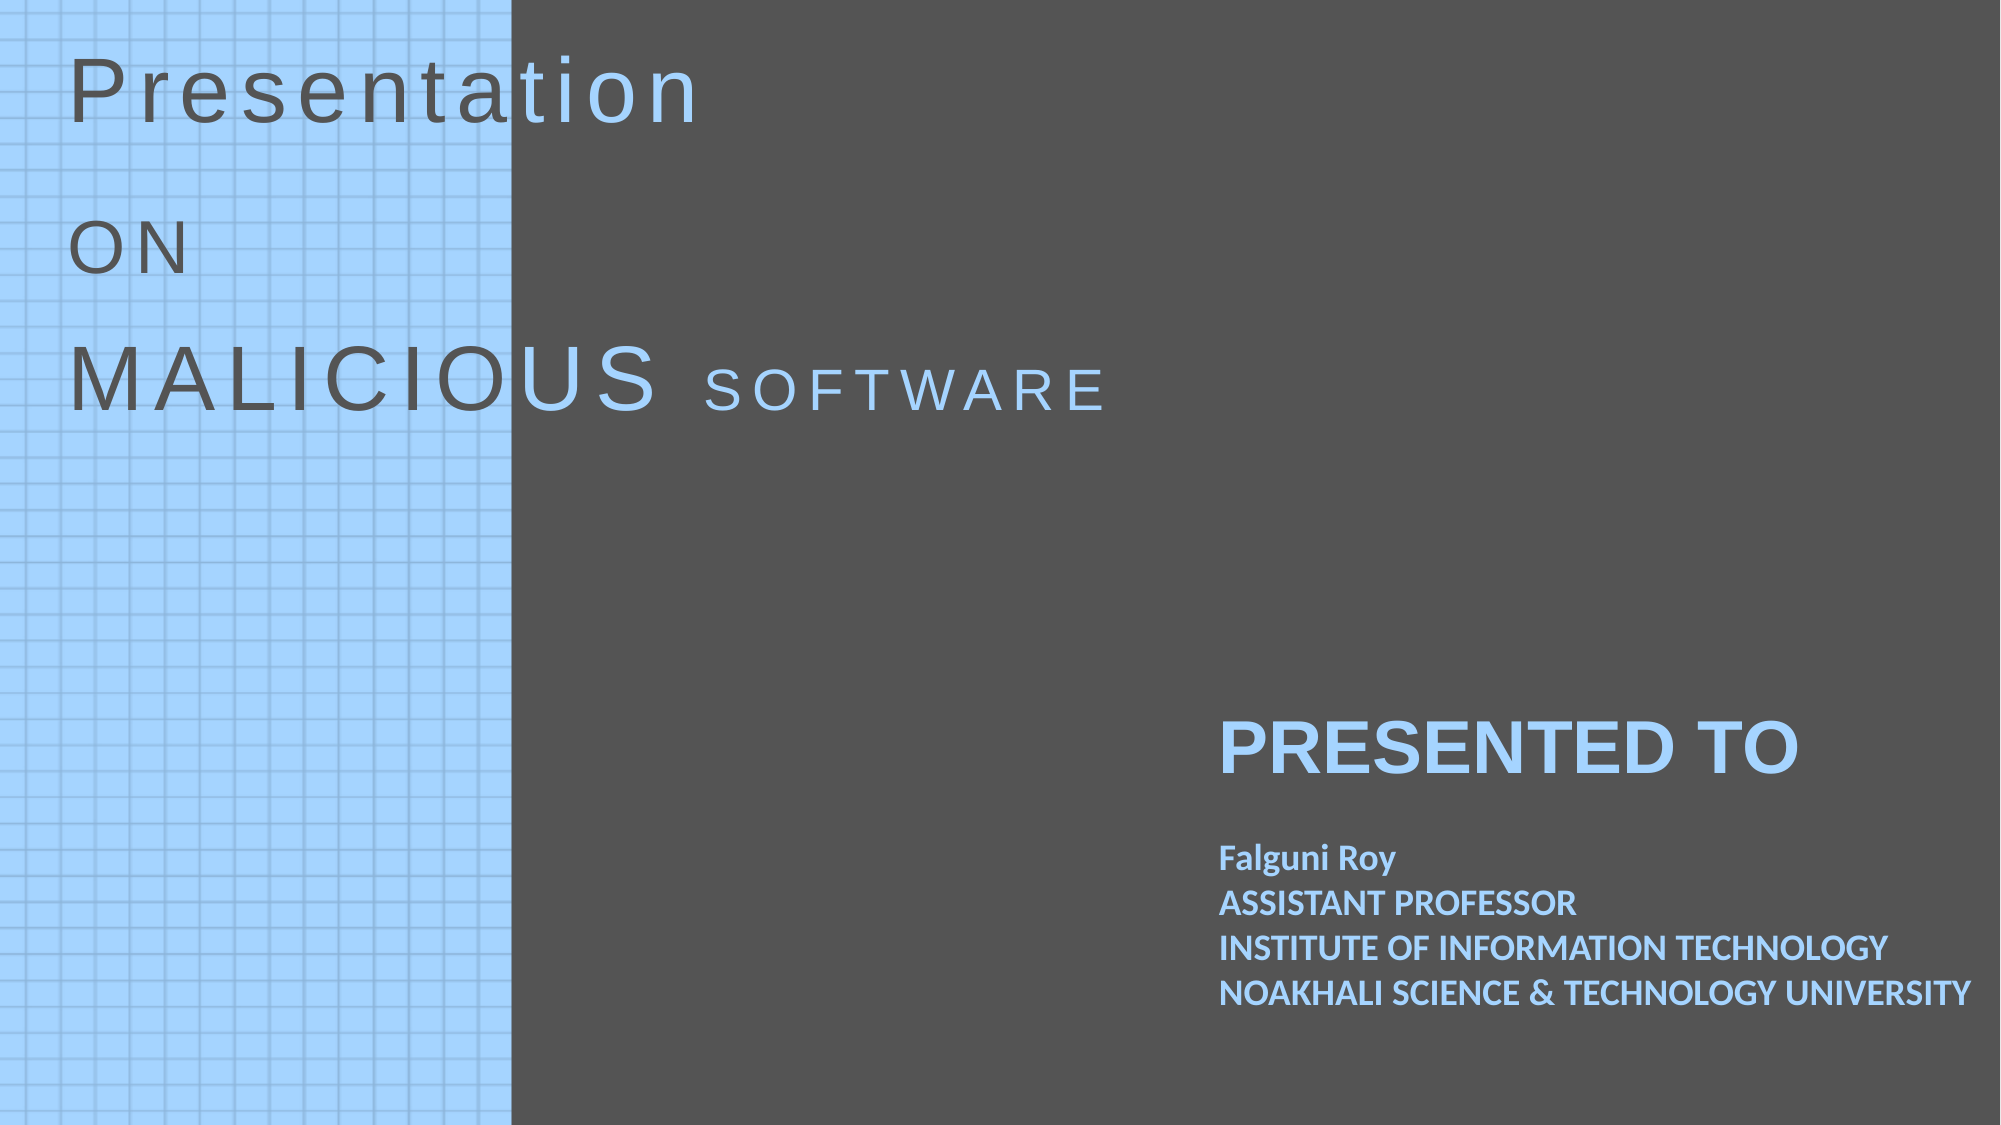

Presentation
ON
MALICIOUS SOFTWARE
PRESENTED TO

Falguni Roy
ASSISTANT PROFESSOR
INSTITUTE OF INFORMATION TECHNOLOGY
NOAKHALI SCIENCE & TECHNOLOGY UNIVERSITY